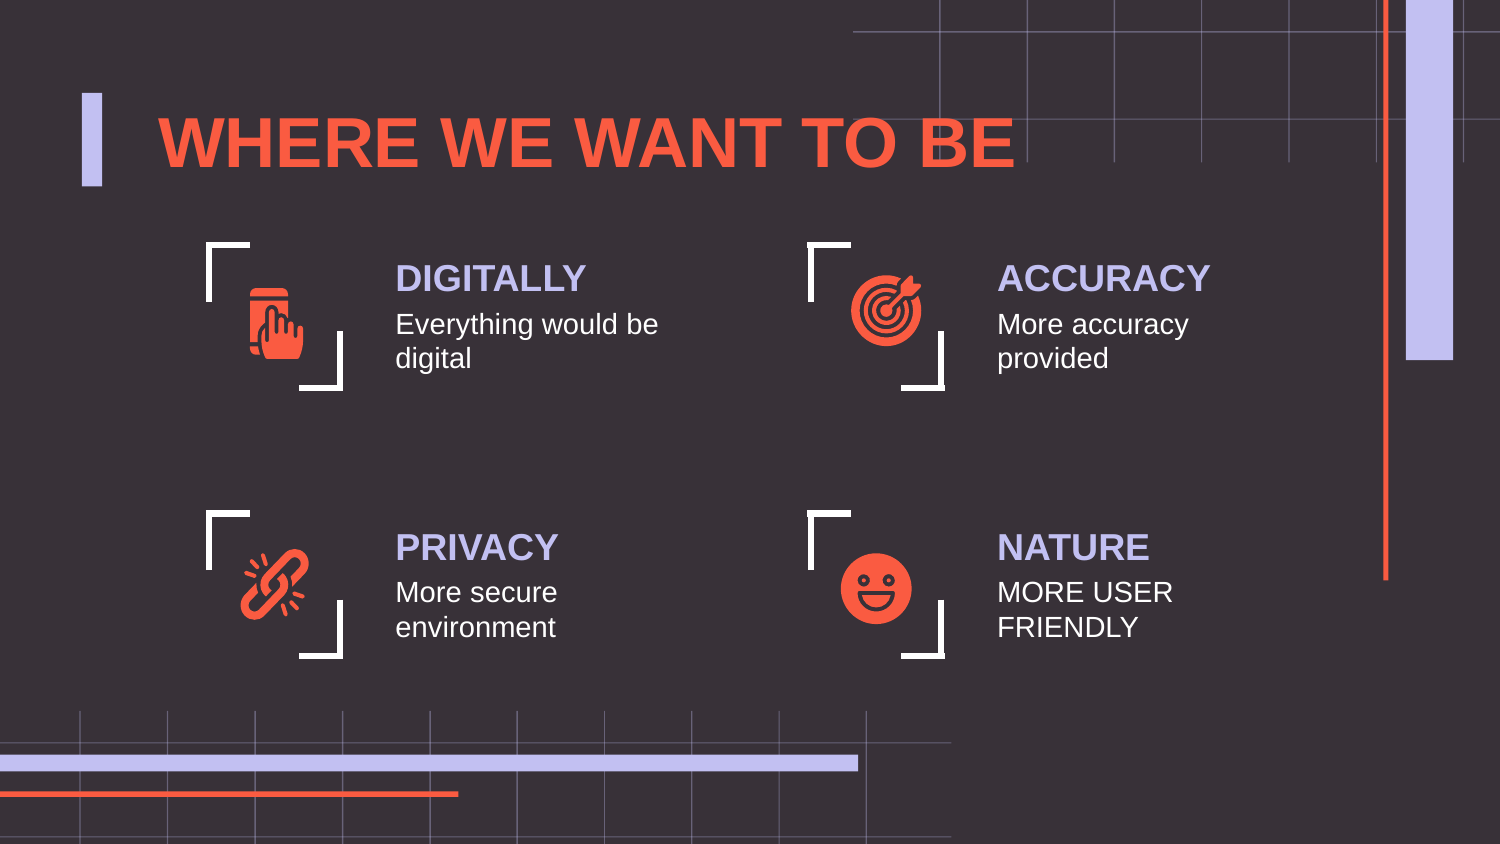

WHERE WE WANT TO BE
# DIGITALLY
ACCURACY

Everything would be digital
More accuracy provided
PRIVACY
NATURE

More secure environment
MORE USER FRIENDLY